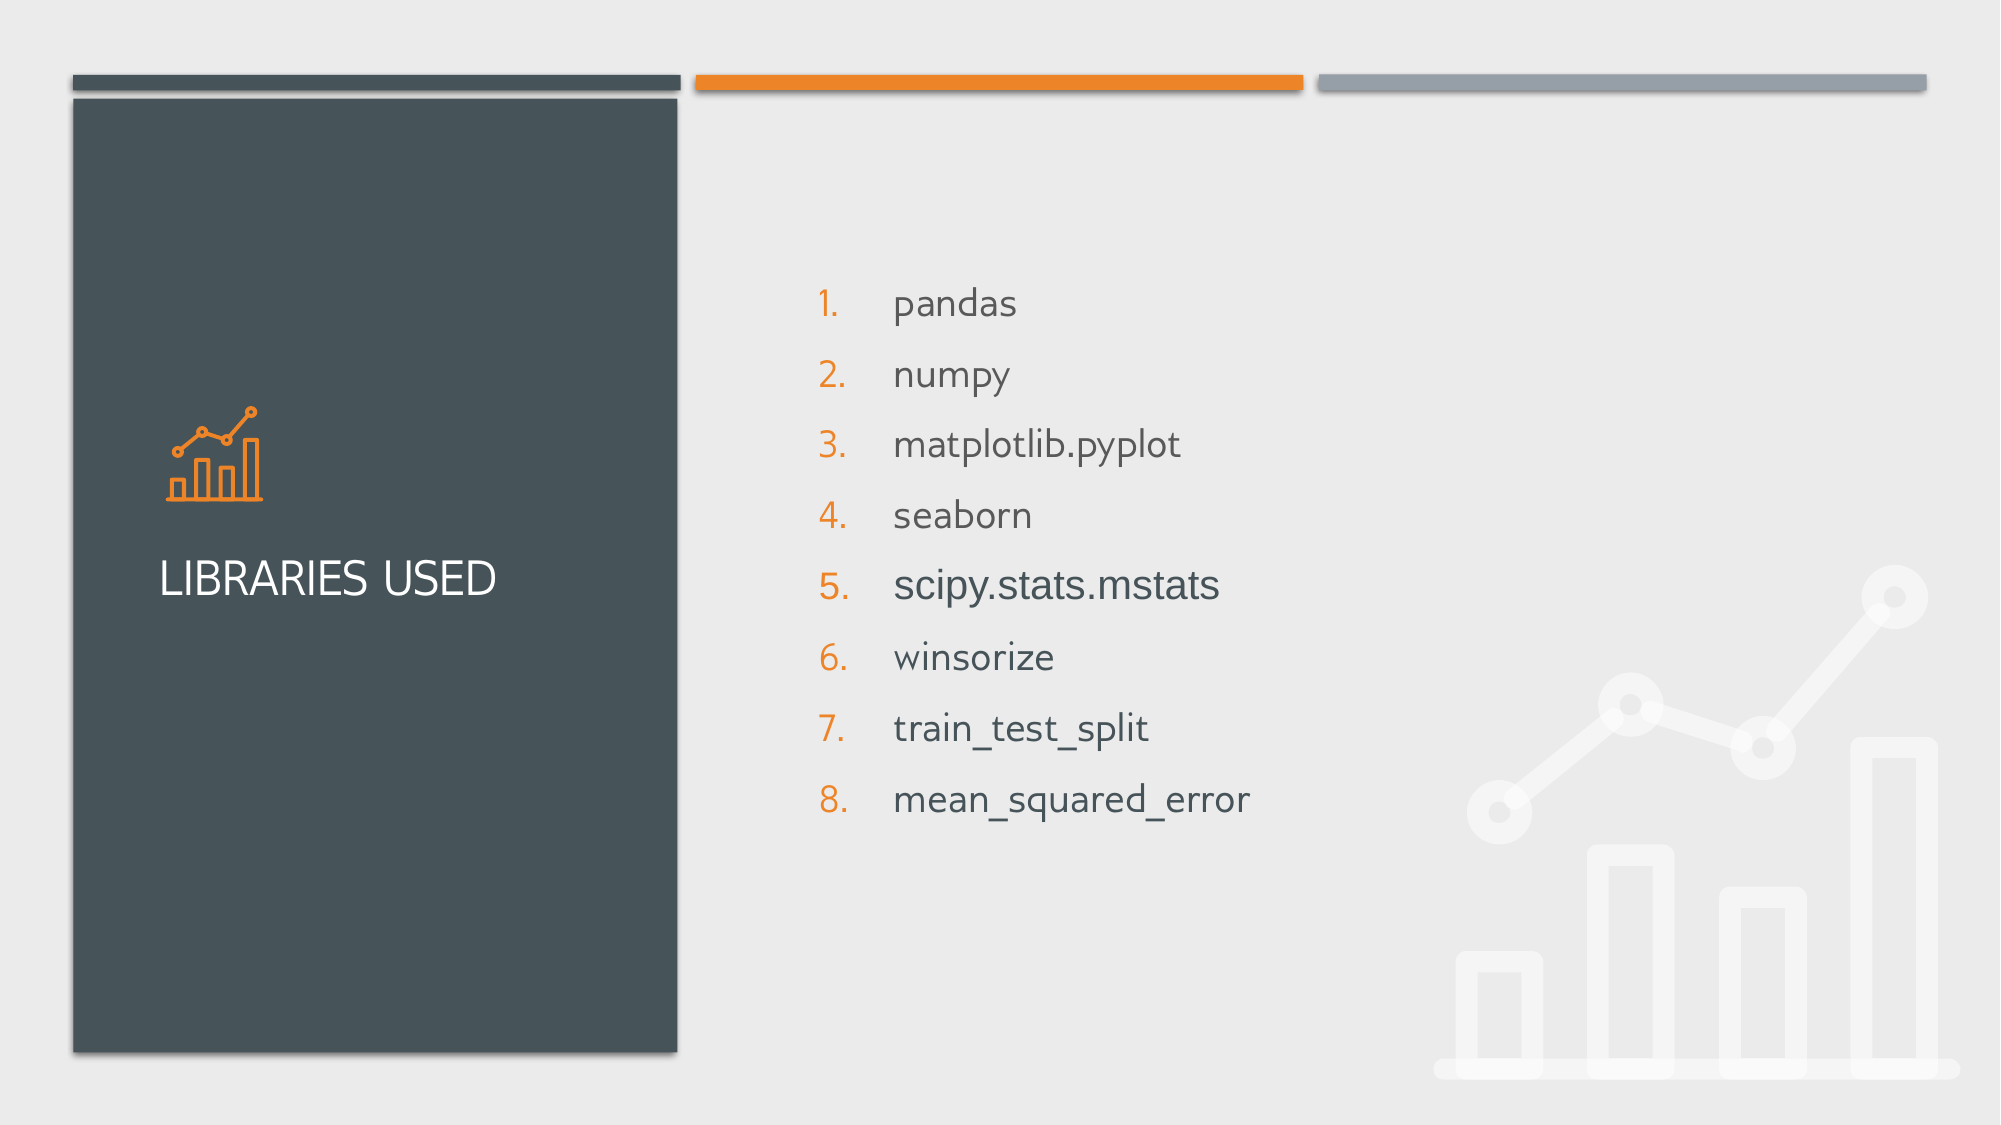

pandas
numpy
matplotlib.pyplot
seaborn
scipy.stats.mstats
winsorize
train_test_split
mean_squared_error

# Libraries used